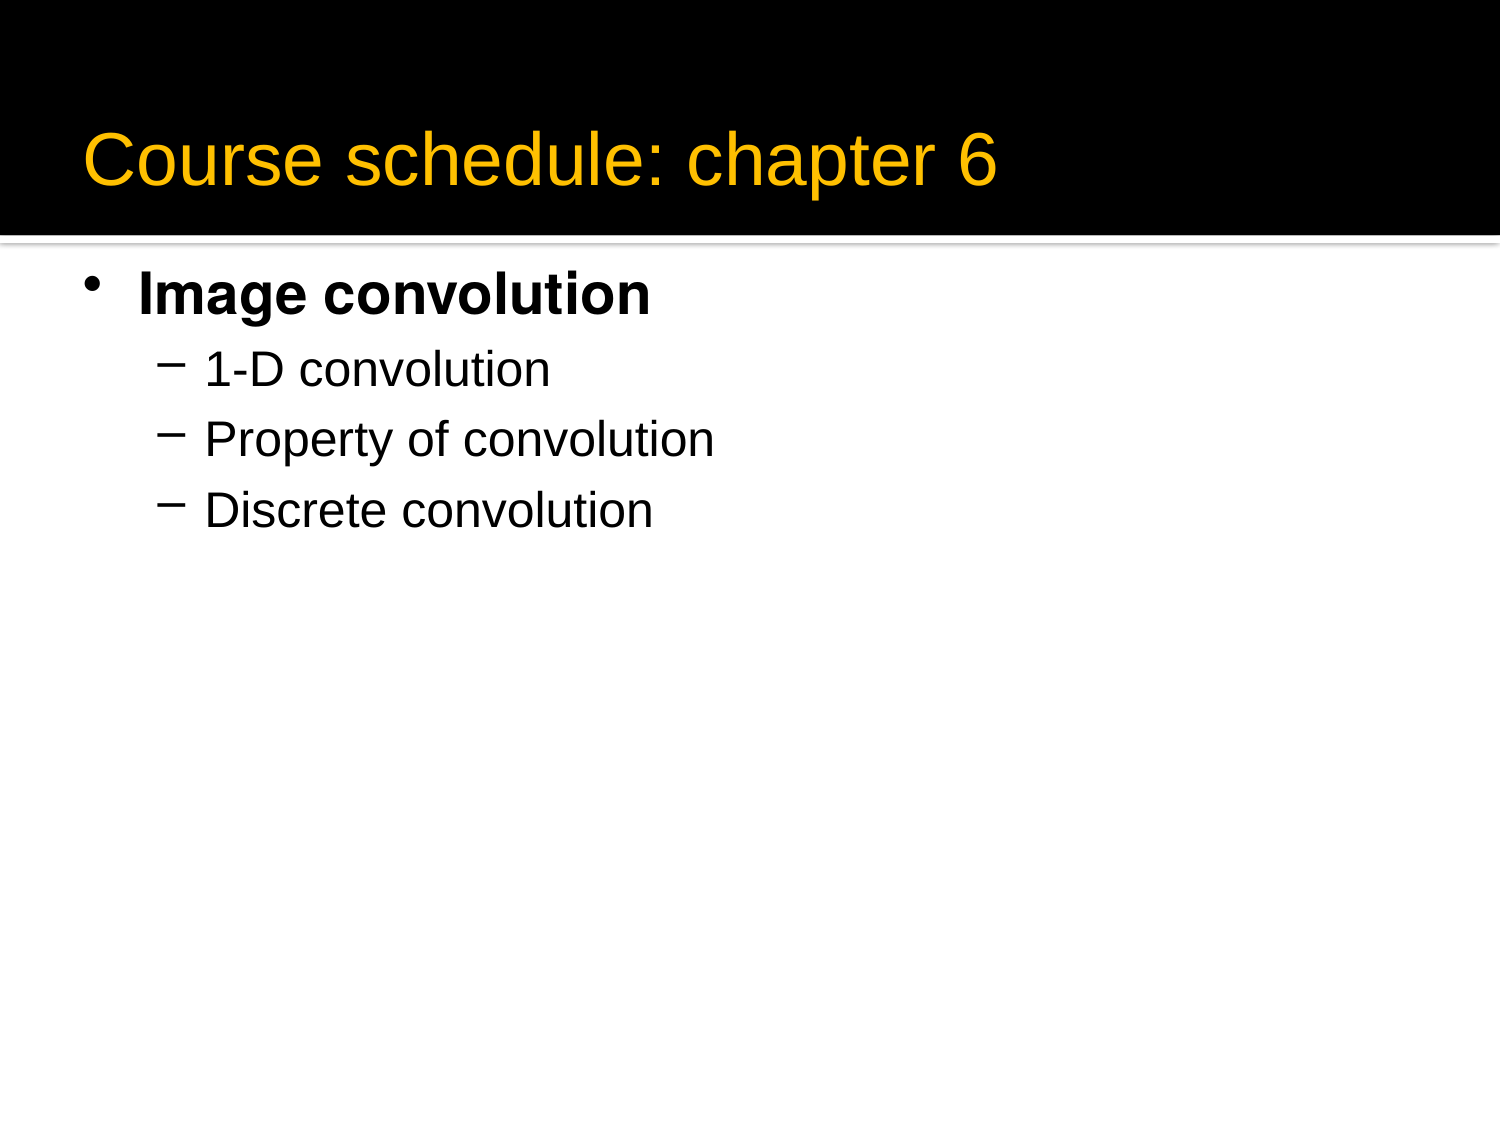

Course schedule: chapter 6
Image convolution
1-D convolution
Property of convolution
Discrete convolution